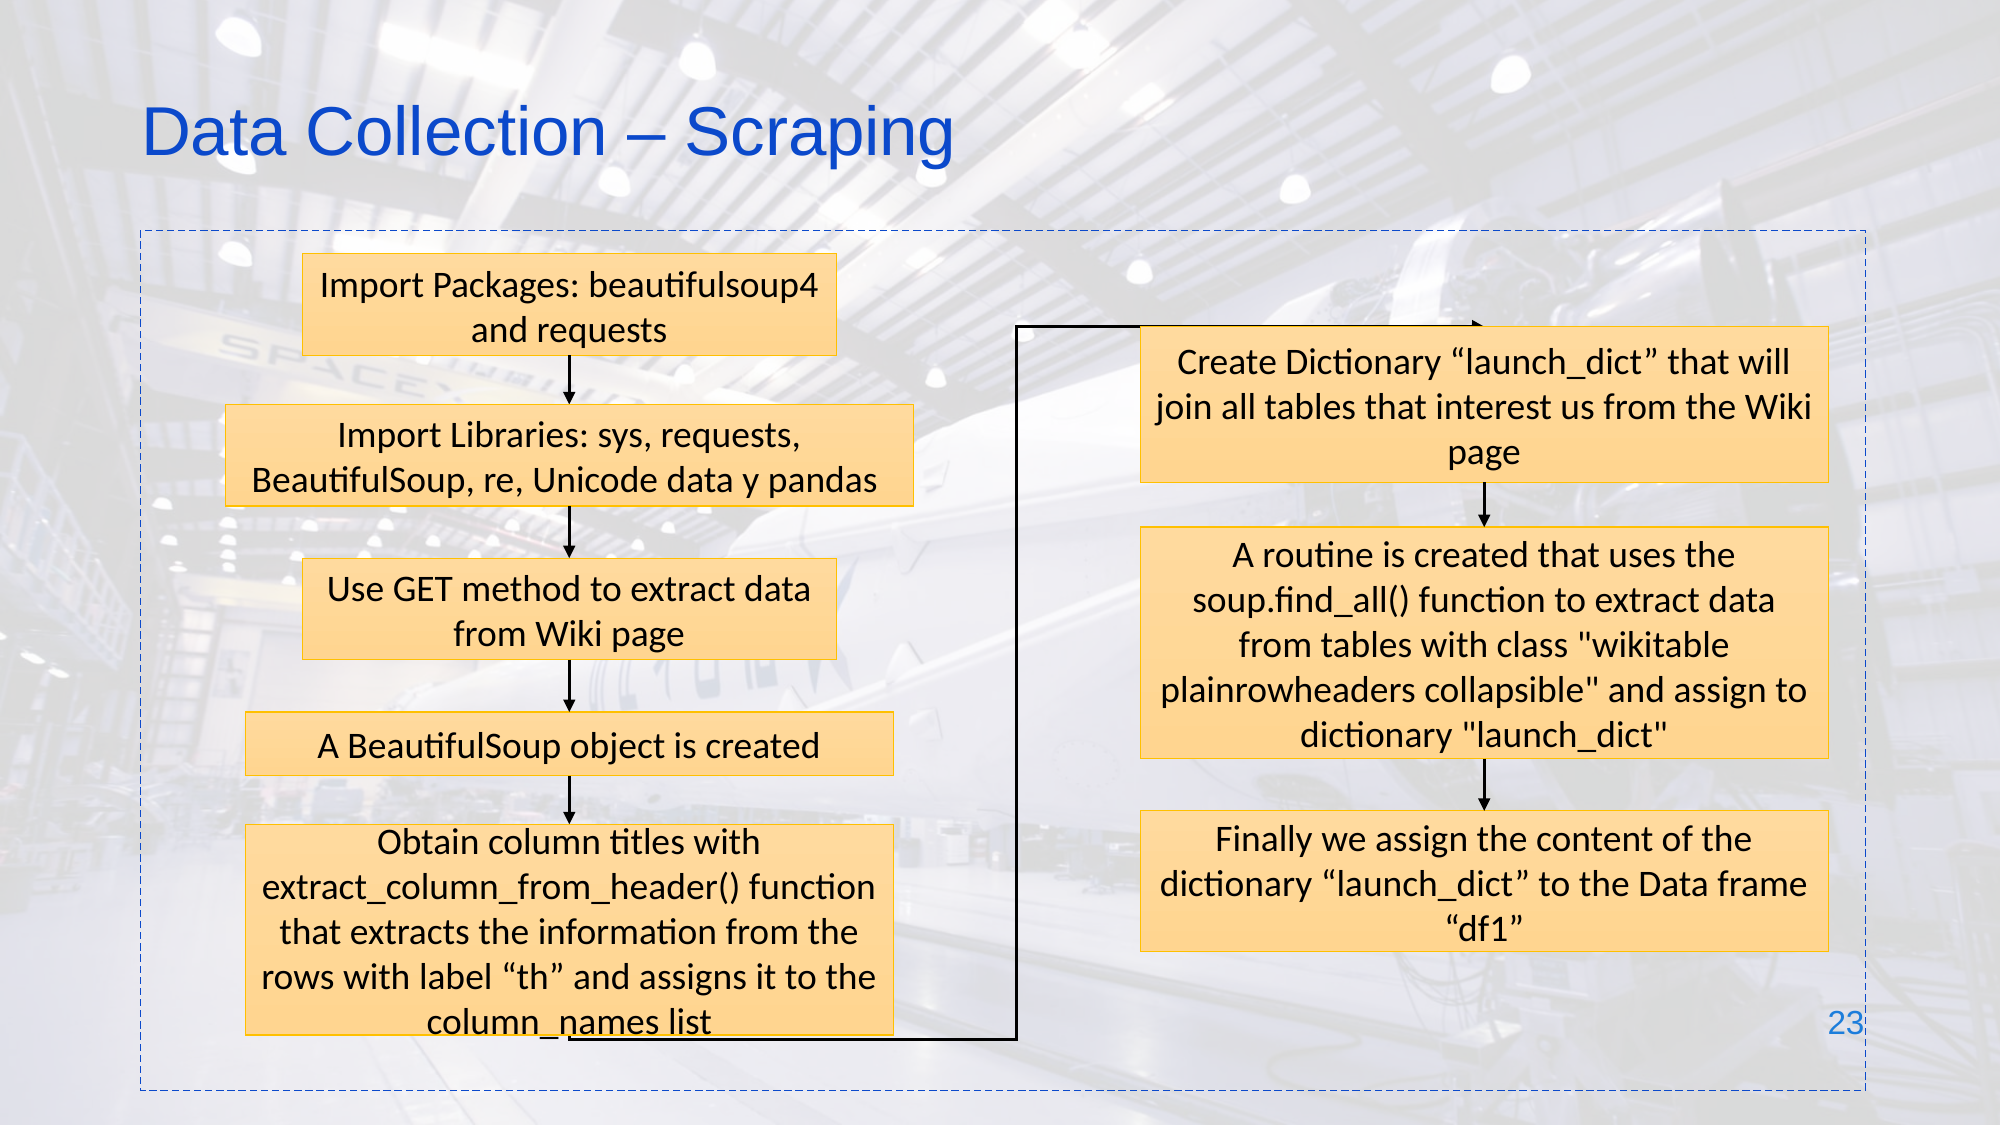

Data Collection – Scraping

Import Packages: beautifulsoup4 and requests
Create Dictionary “launch_dict” that will join all tables that interest us from the Wiki page
Import Libraries: sys, requests, BeautifulSoup, re, Unicode data y pandas
A routine is created that uses the soup.find_all() function to extract data from tables with class "wikitable plainrowheaders collapsible" and assign to dictionary "launch_dict"
Use GET method to extract data from Wiki page
A BeautifulSoup object is created
Finally we assign the content of the dictionary “launch_dict” to the Data frame “df1”
Obtain column titles with extract_column_from_header() function that extracts the information from the rows with label “th” and assigns it to the column_names list
23